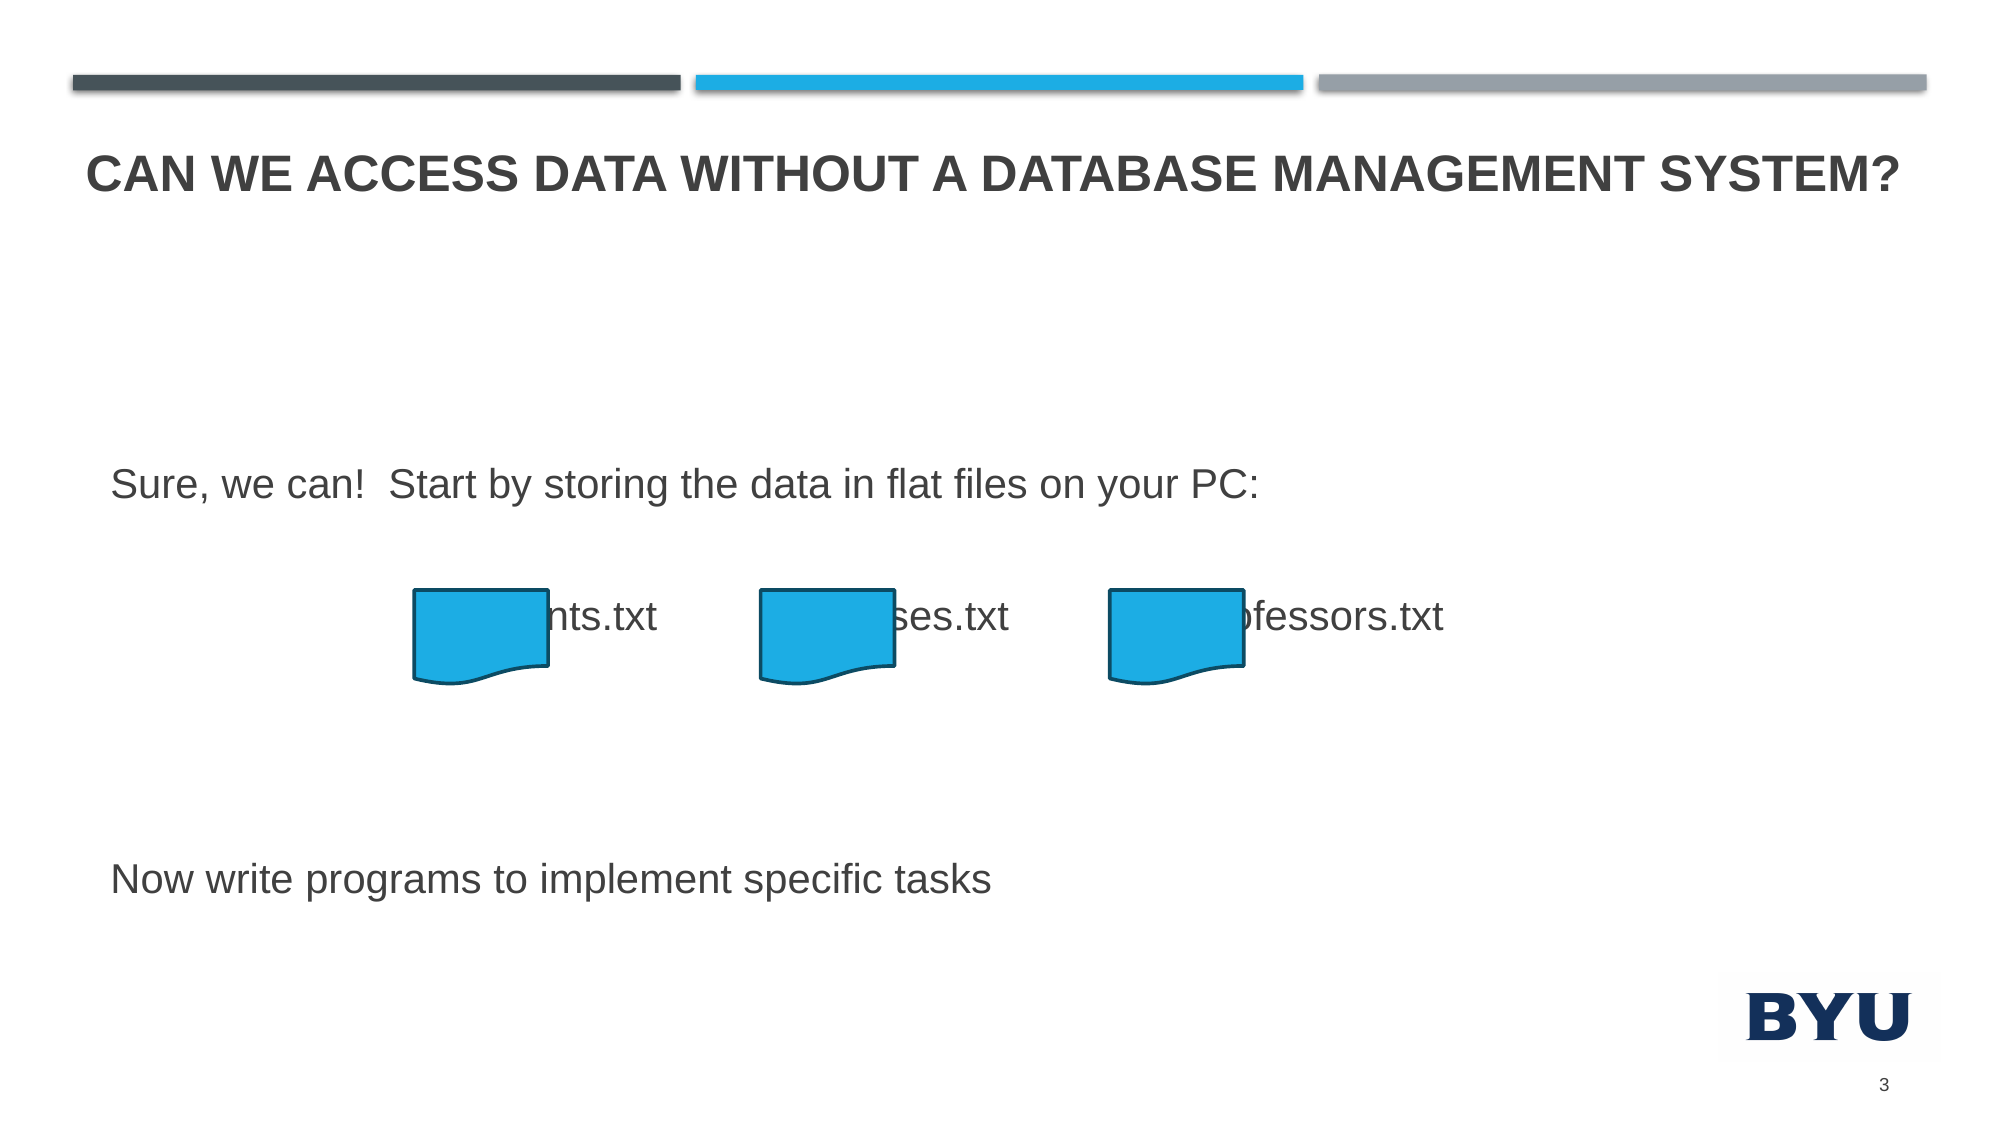

# Can we Access Data without a Database Management System?
Sure, we can!  Start by storing the data in flat files on your PC:

                             students.txt             courses.txt                professors.txt

Now write programs to implement specific tasks

3